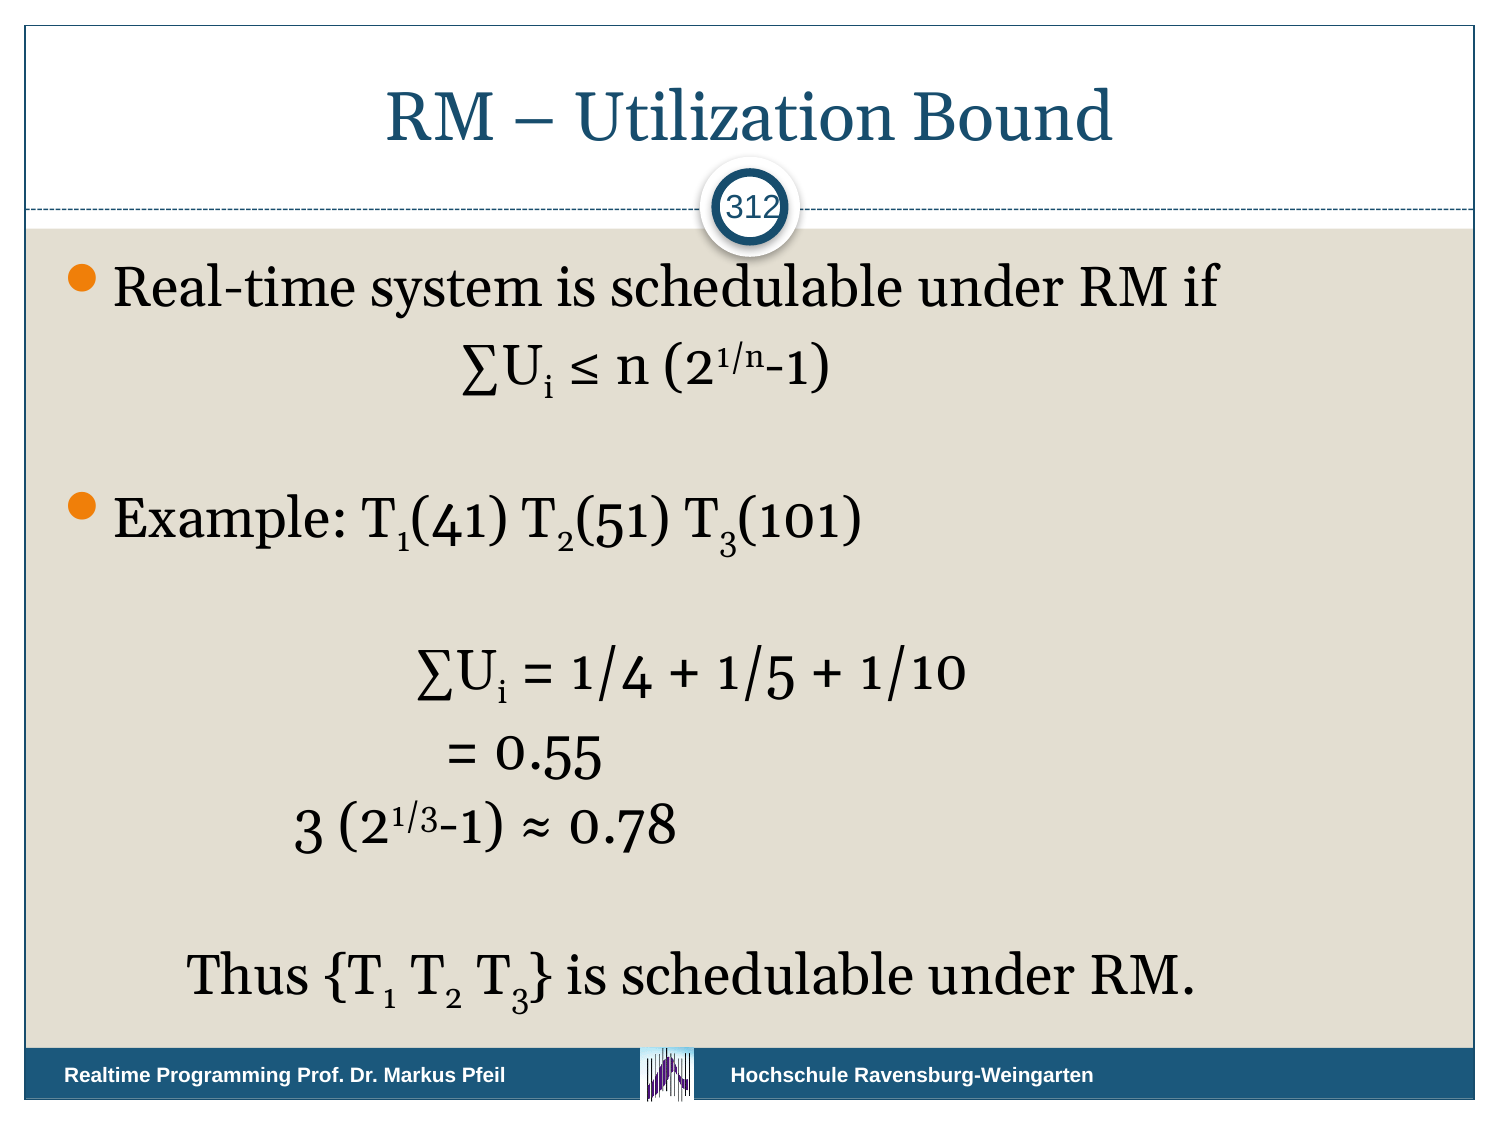

# RM – Utilization Bound
312
Real-time system is schedulable under RM if
		               ∑Ui ≤ n (21/n-1)

Example: T1(41) T2(51) T3(101)

                          ∑Ui = 1/4 + 1/5 + 1/10
                                                 = 0.55
                 3 (21/3-1) ≈ 0.78

         Thus {T1 T2 T3} is schedulable under RM.

Realtime Programming Prof. Dr. Markus Pfeil